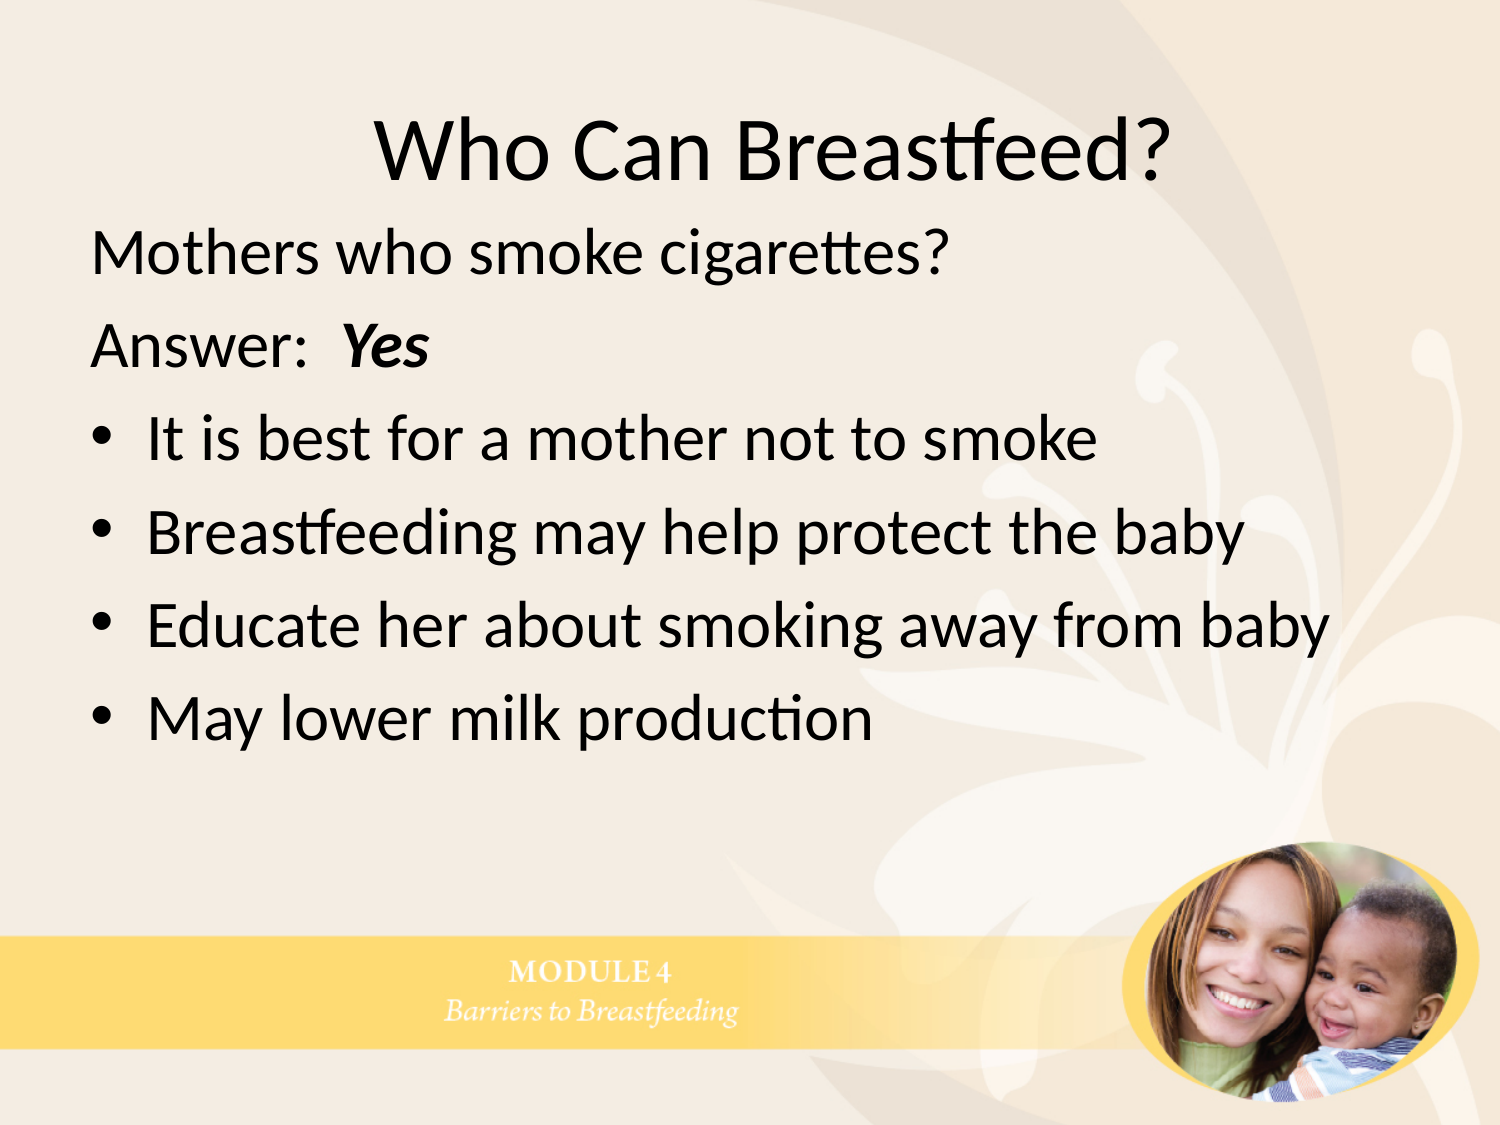

Who Can Breastfeed?
Mothers who smoke cigarettes?
Answer:  Yes
It is best for a mother not to smoke
Breastfeeding may help protect the baby
Educate her about smoking away from baby
May lower milk production